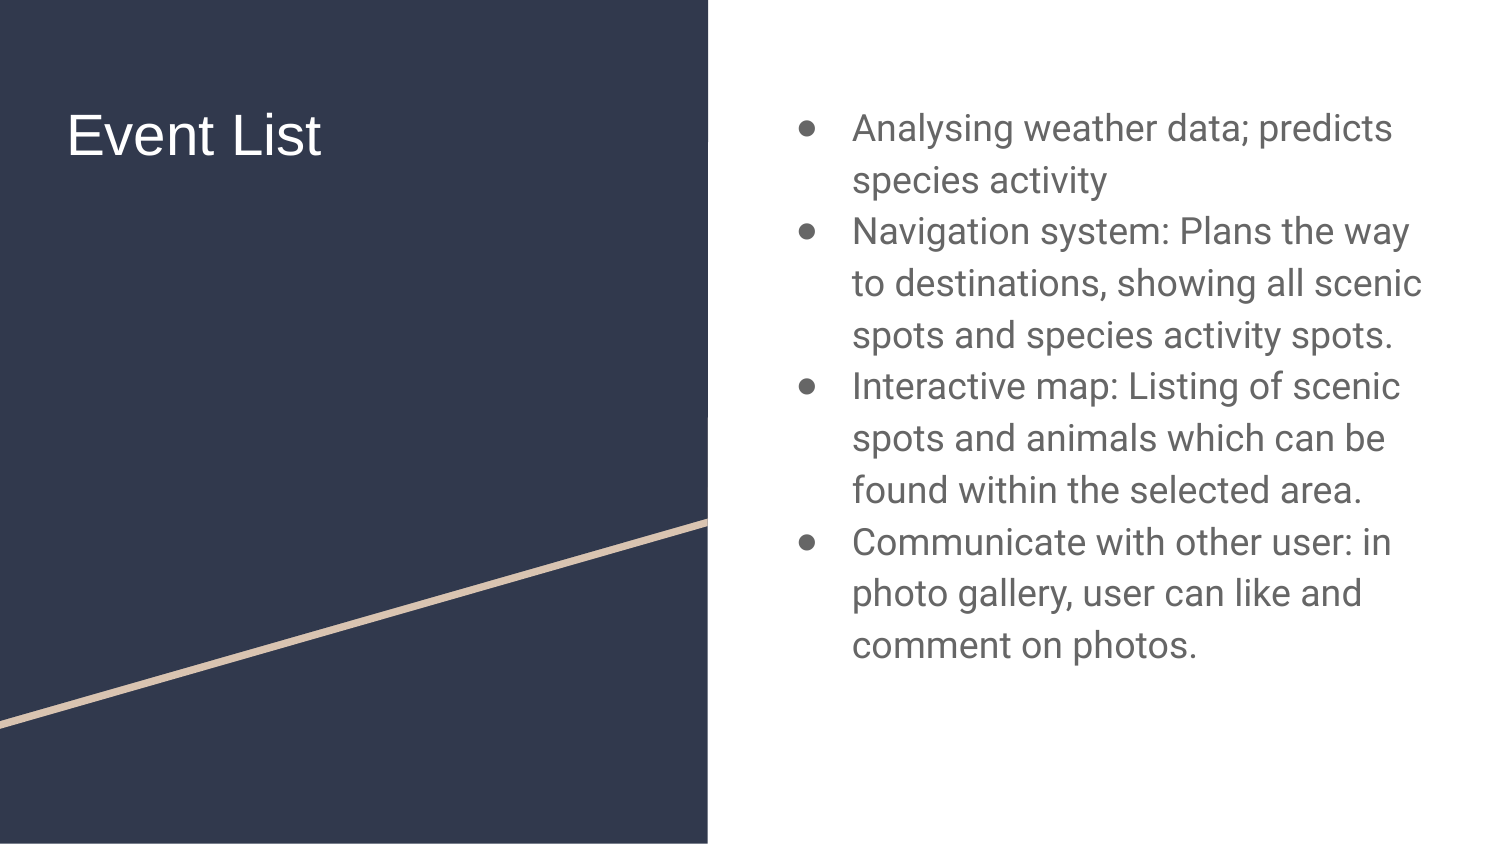

# Event List
Analysing weather data; predicts species activity
Navigation system: Plans the way to destinations, showing all scenic spots and species activity spots.
Interactive map: Listing of scenic spots and animals which can be found within the selected area.
Communicate with other user: in photo gallery, user can like and comment on photos.